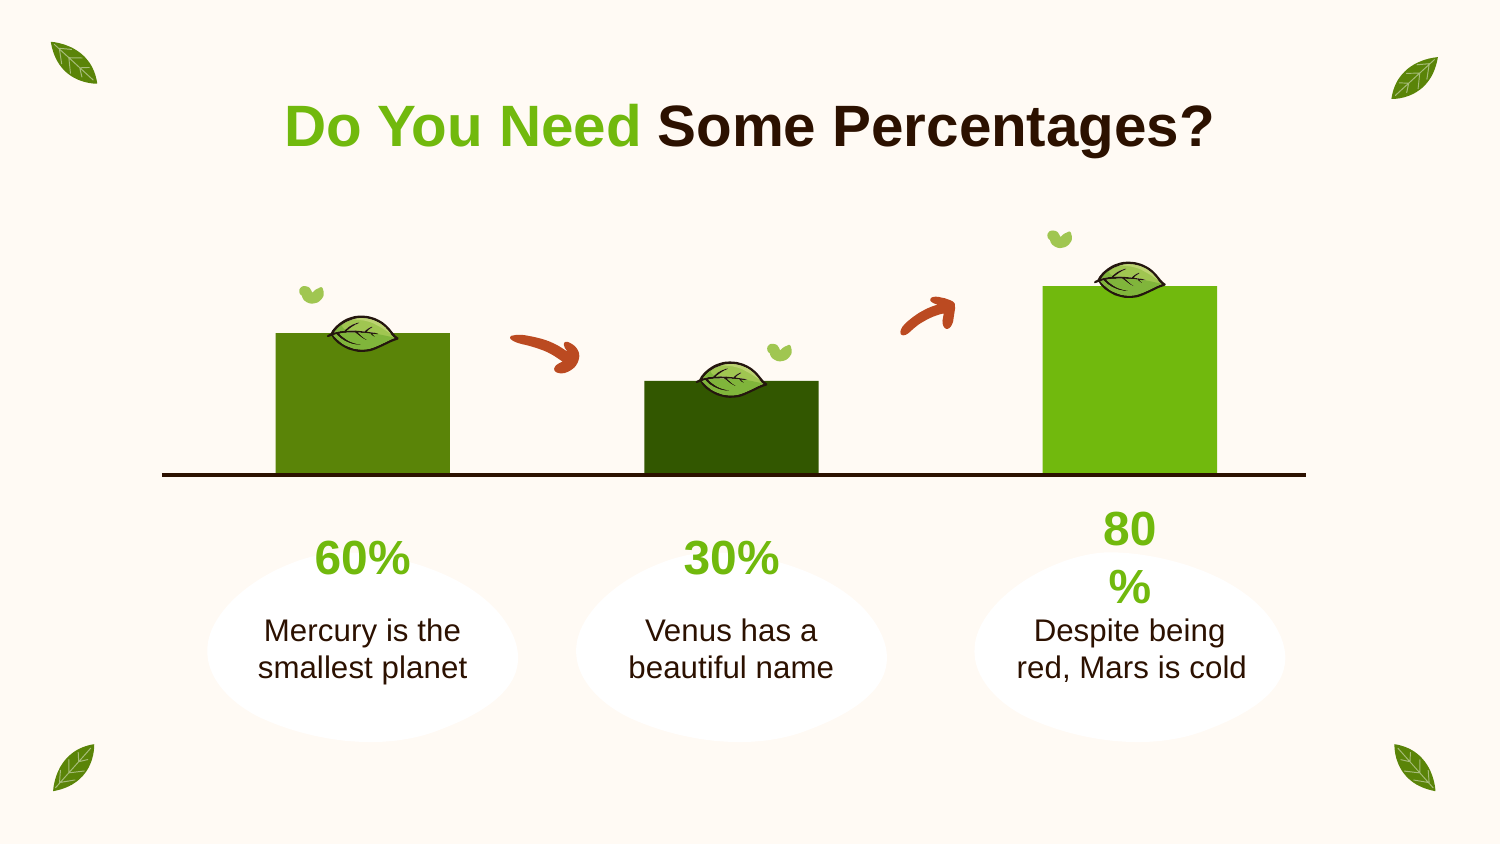

Do You Need Some Percentages?

60%
# 30%
80%

Mercury is the smallest planet
Venus has a
beautiful name
Despite being red, Mars is cold